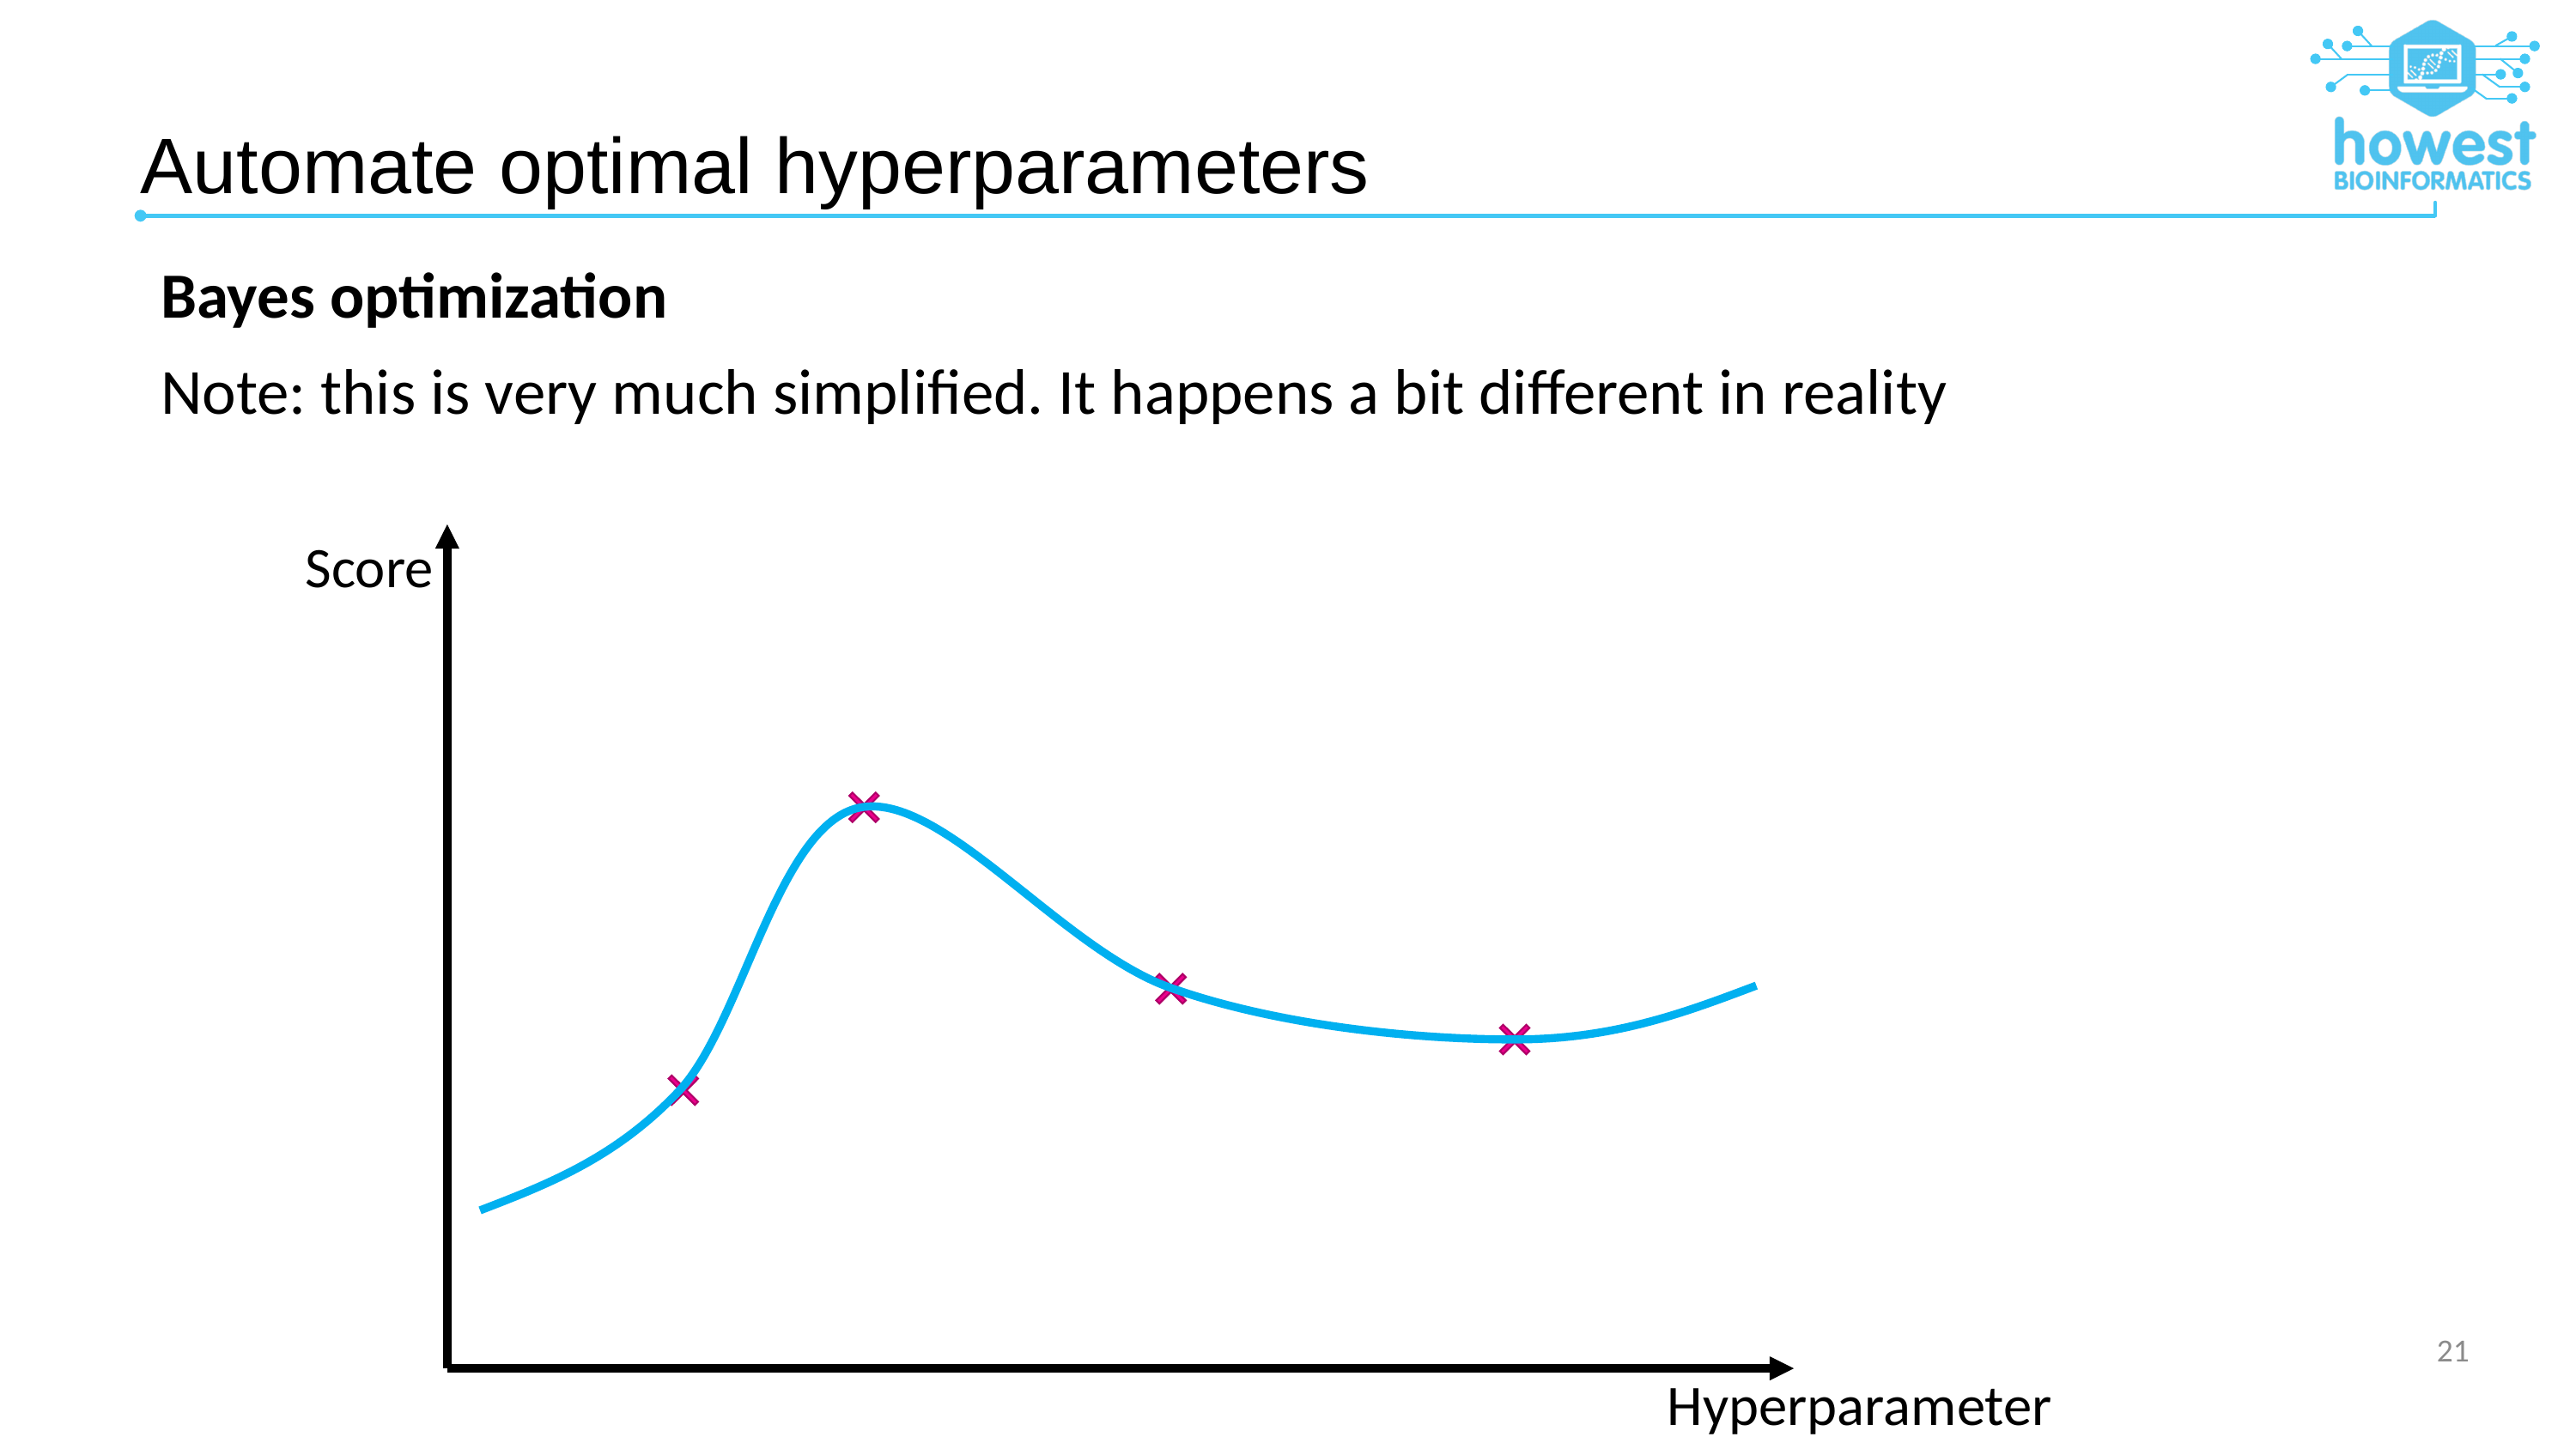

# Automate optimal hyperparameters
Bayes optimization
Note: this is very much simplified. It happens a bit different in reality
Score

21
Hyperparameter